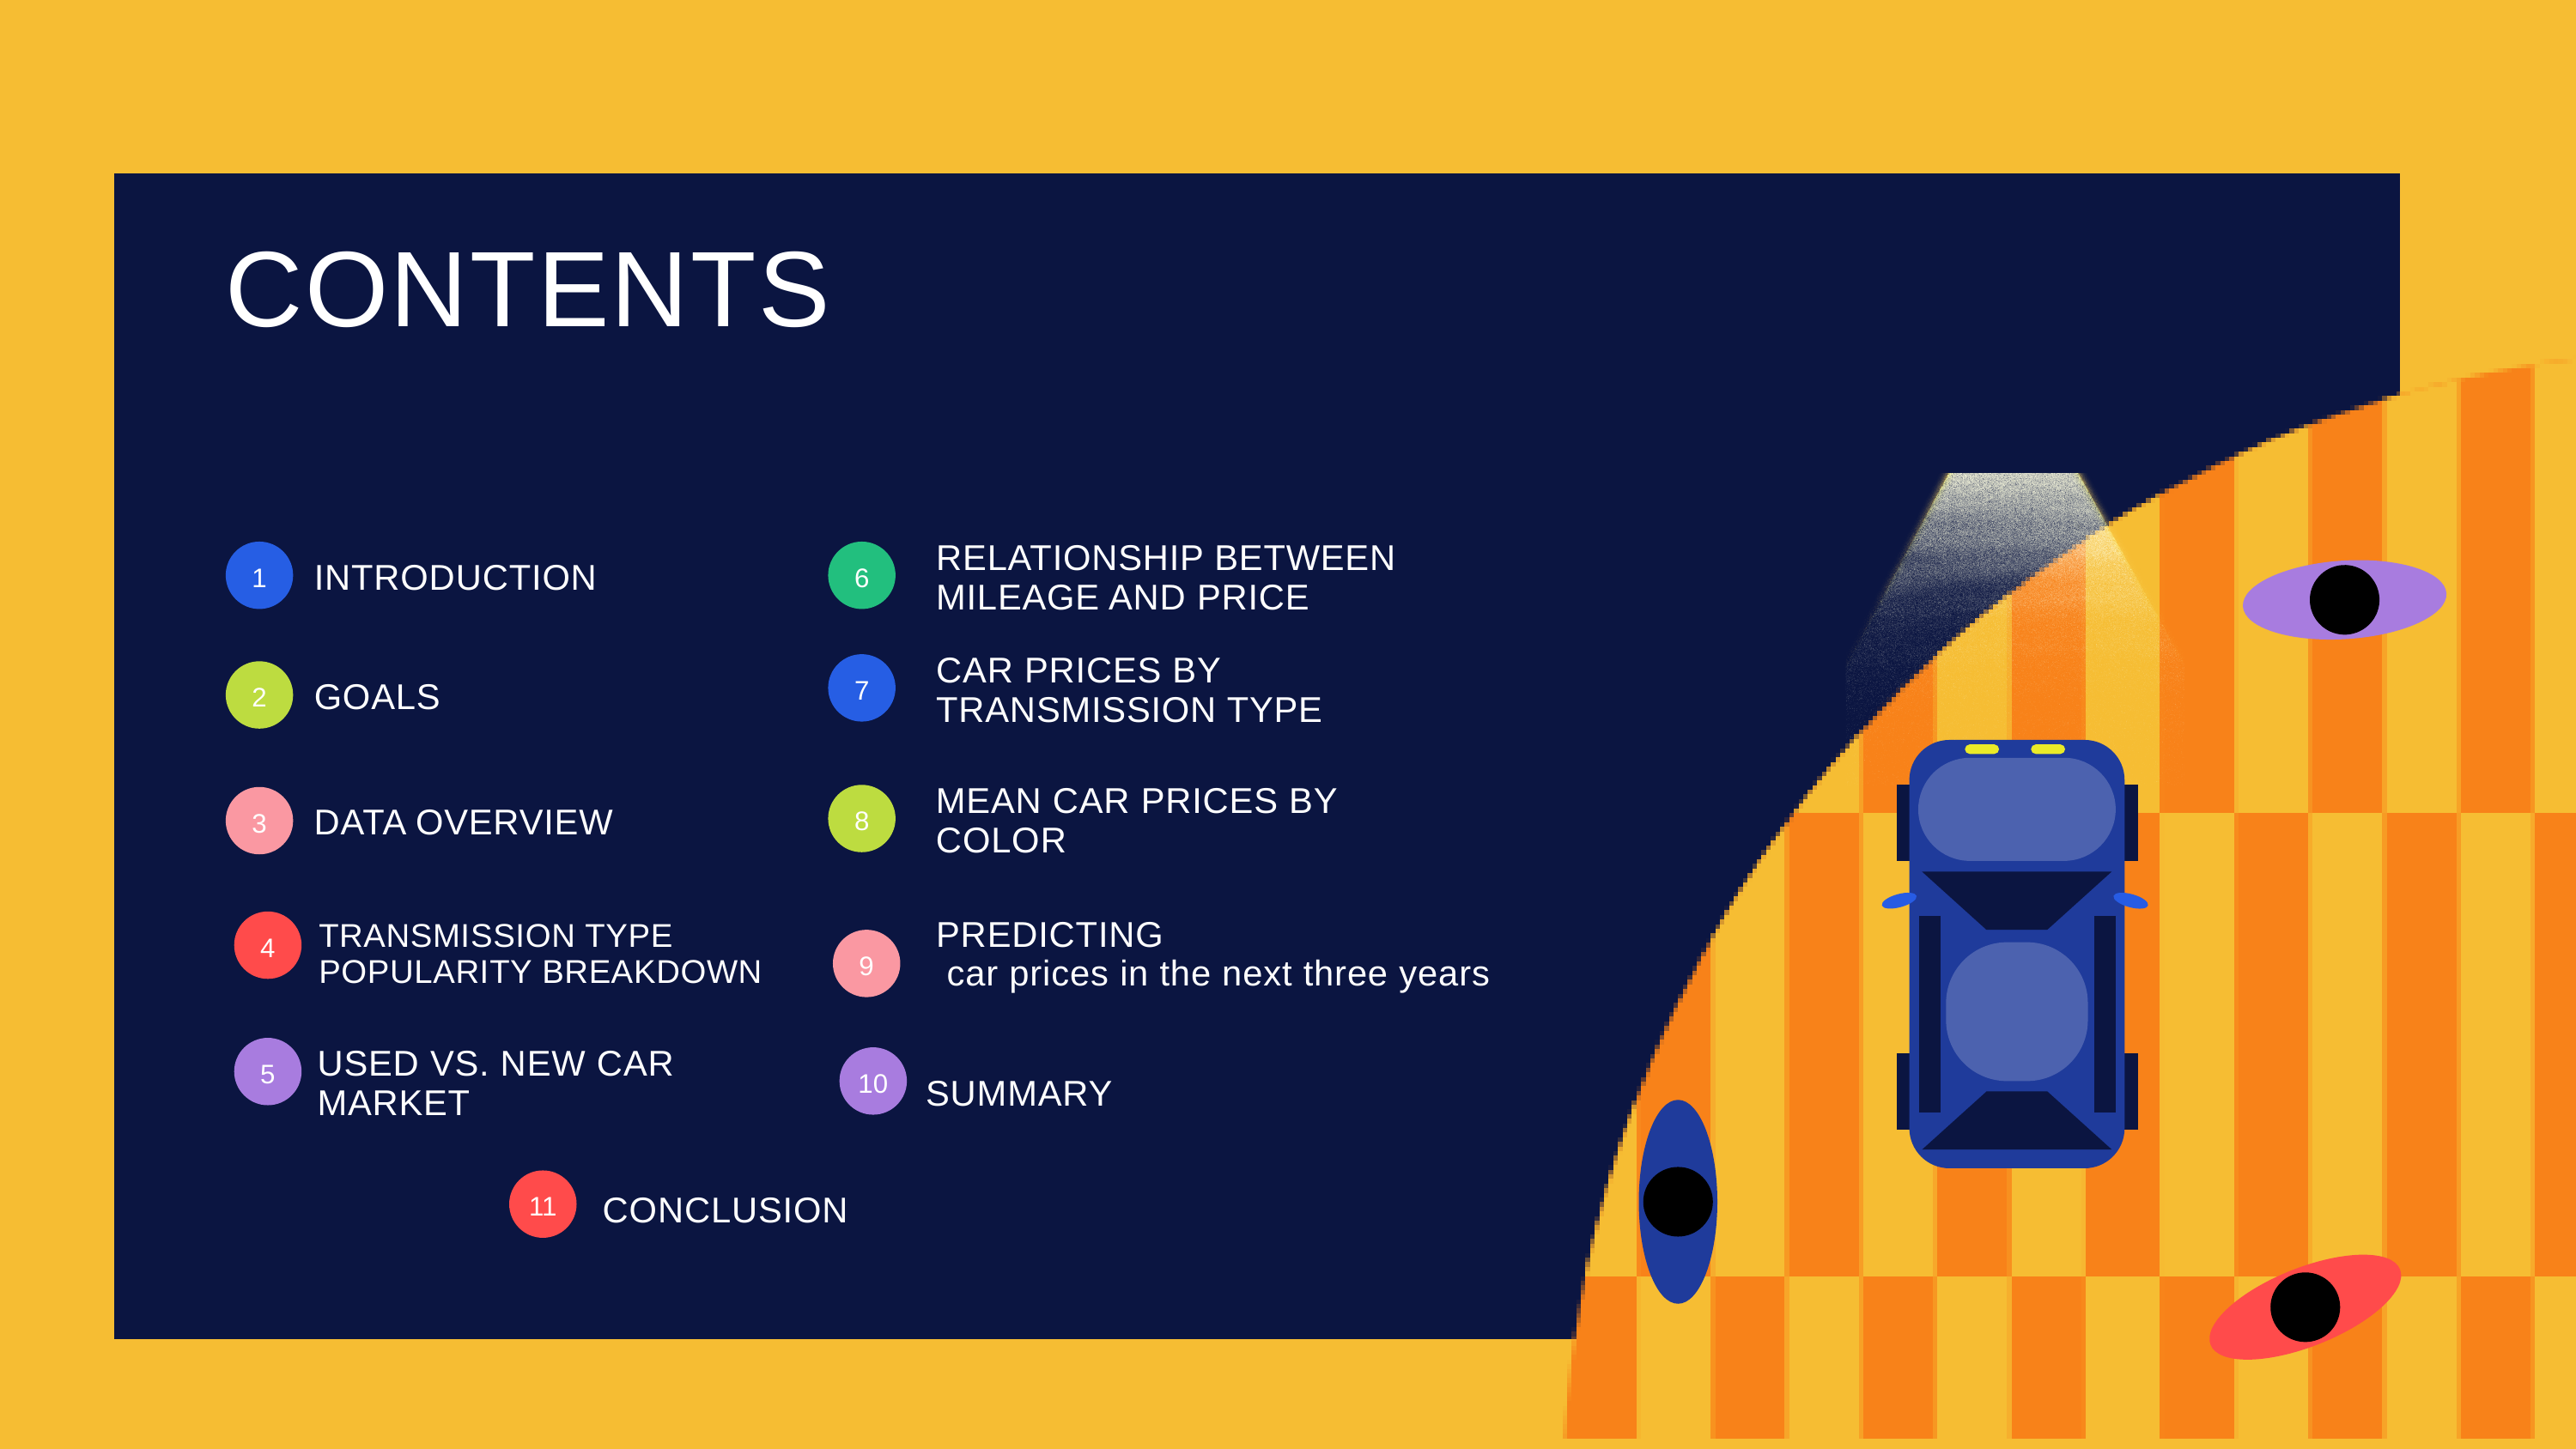

CONTENTS

RELATIONSHIP BETWEEN MILEAGE AND PRICE

1

2

3

4

6
INTRODUCTION

CAR PRICES BY TRANSMISSION TYPE

7
GOALS

MEAN CAR PRICES BY COLOR

8

DATA OVERVIEW

PREDICTING
 car prices in the next three years

TRANSMISSION TYPE POPULARITY BREAKDOWN

9

5
USED VS. NEW CAR MARKET

10
SUMMARY

11
CONCLUSION